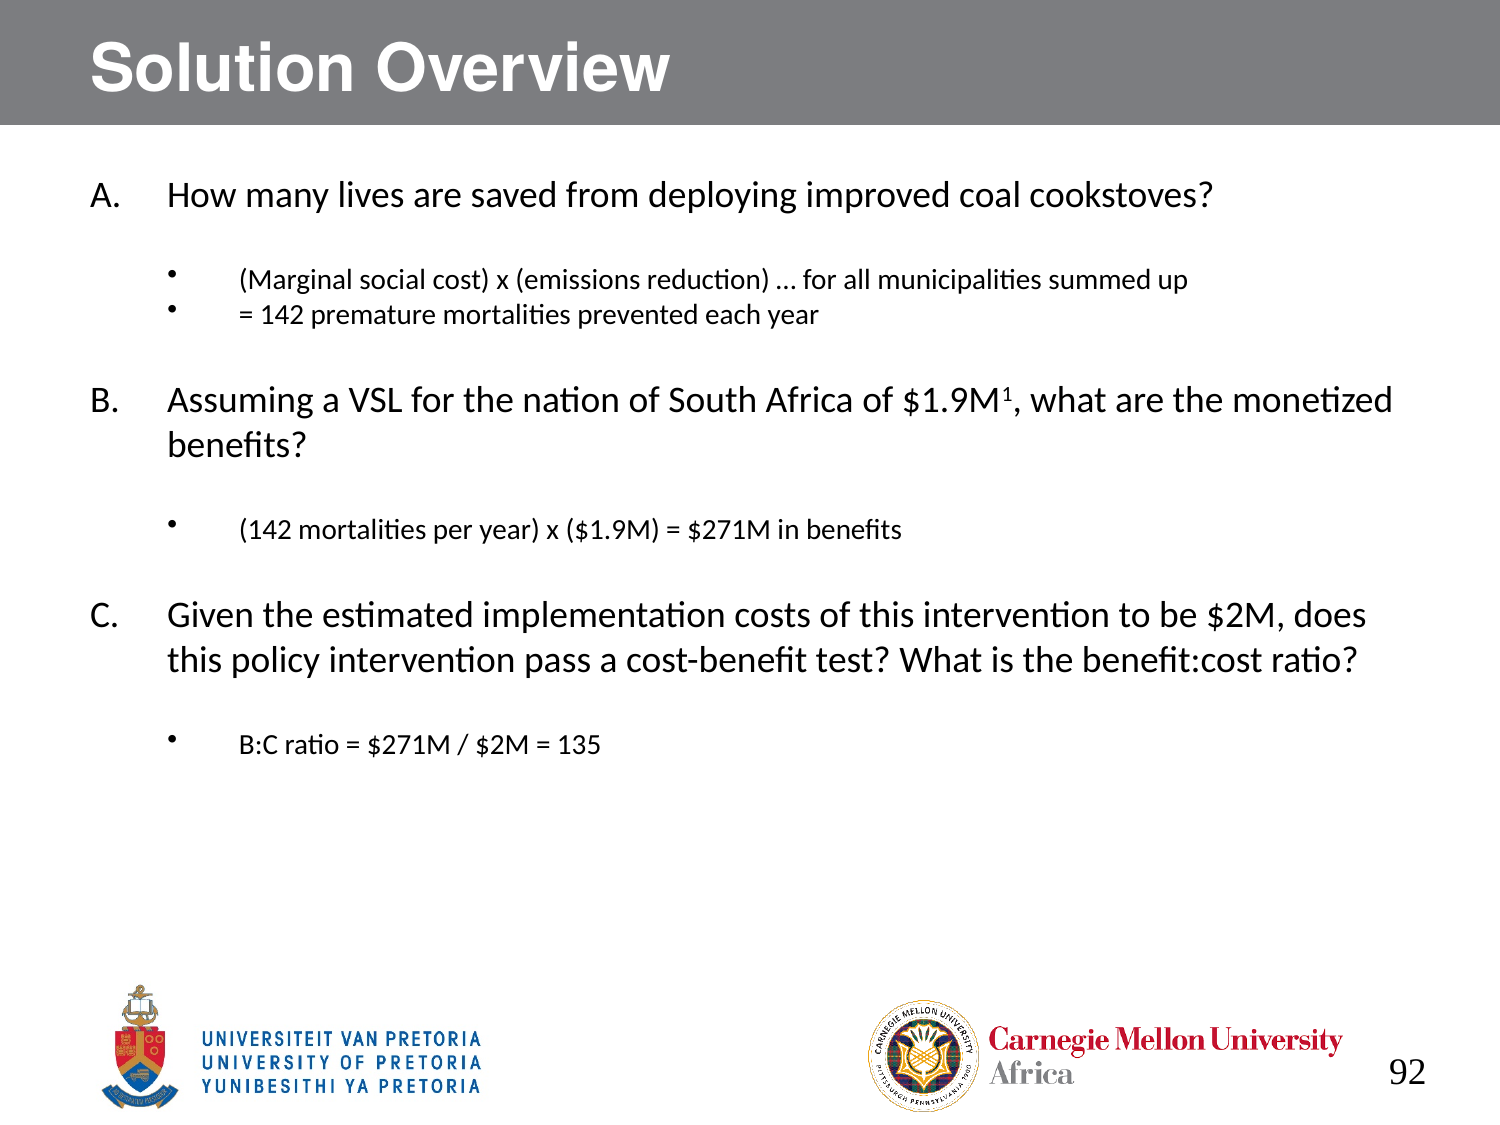

# Solution Overview
How many lives are saved from deploying improved coal cookstoves?

(Marginal social cost) x (emissions reduction) … for all municipalities summed up
= 142 premature mortalities prevented each year

Assuming a VSL for the nation of South Africa of $1.9M1, what are the monetized benefits?

(142 mortalities per year) x ($1.9M) = $271M in benefits

Given the estimated implementation costs of this intervention to be $2M, does this policy intervention pass a cost-benefit test? What is the benefit:cost ratio?

B:C ratio = $271M / $2M = 135